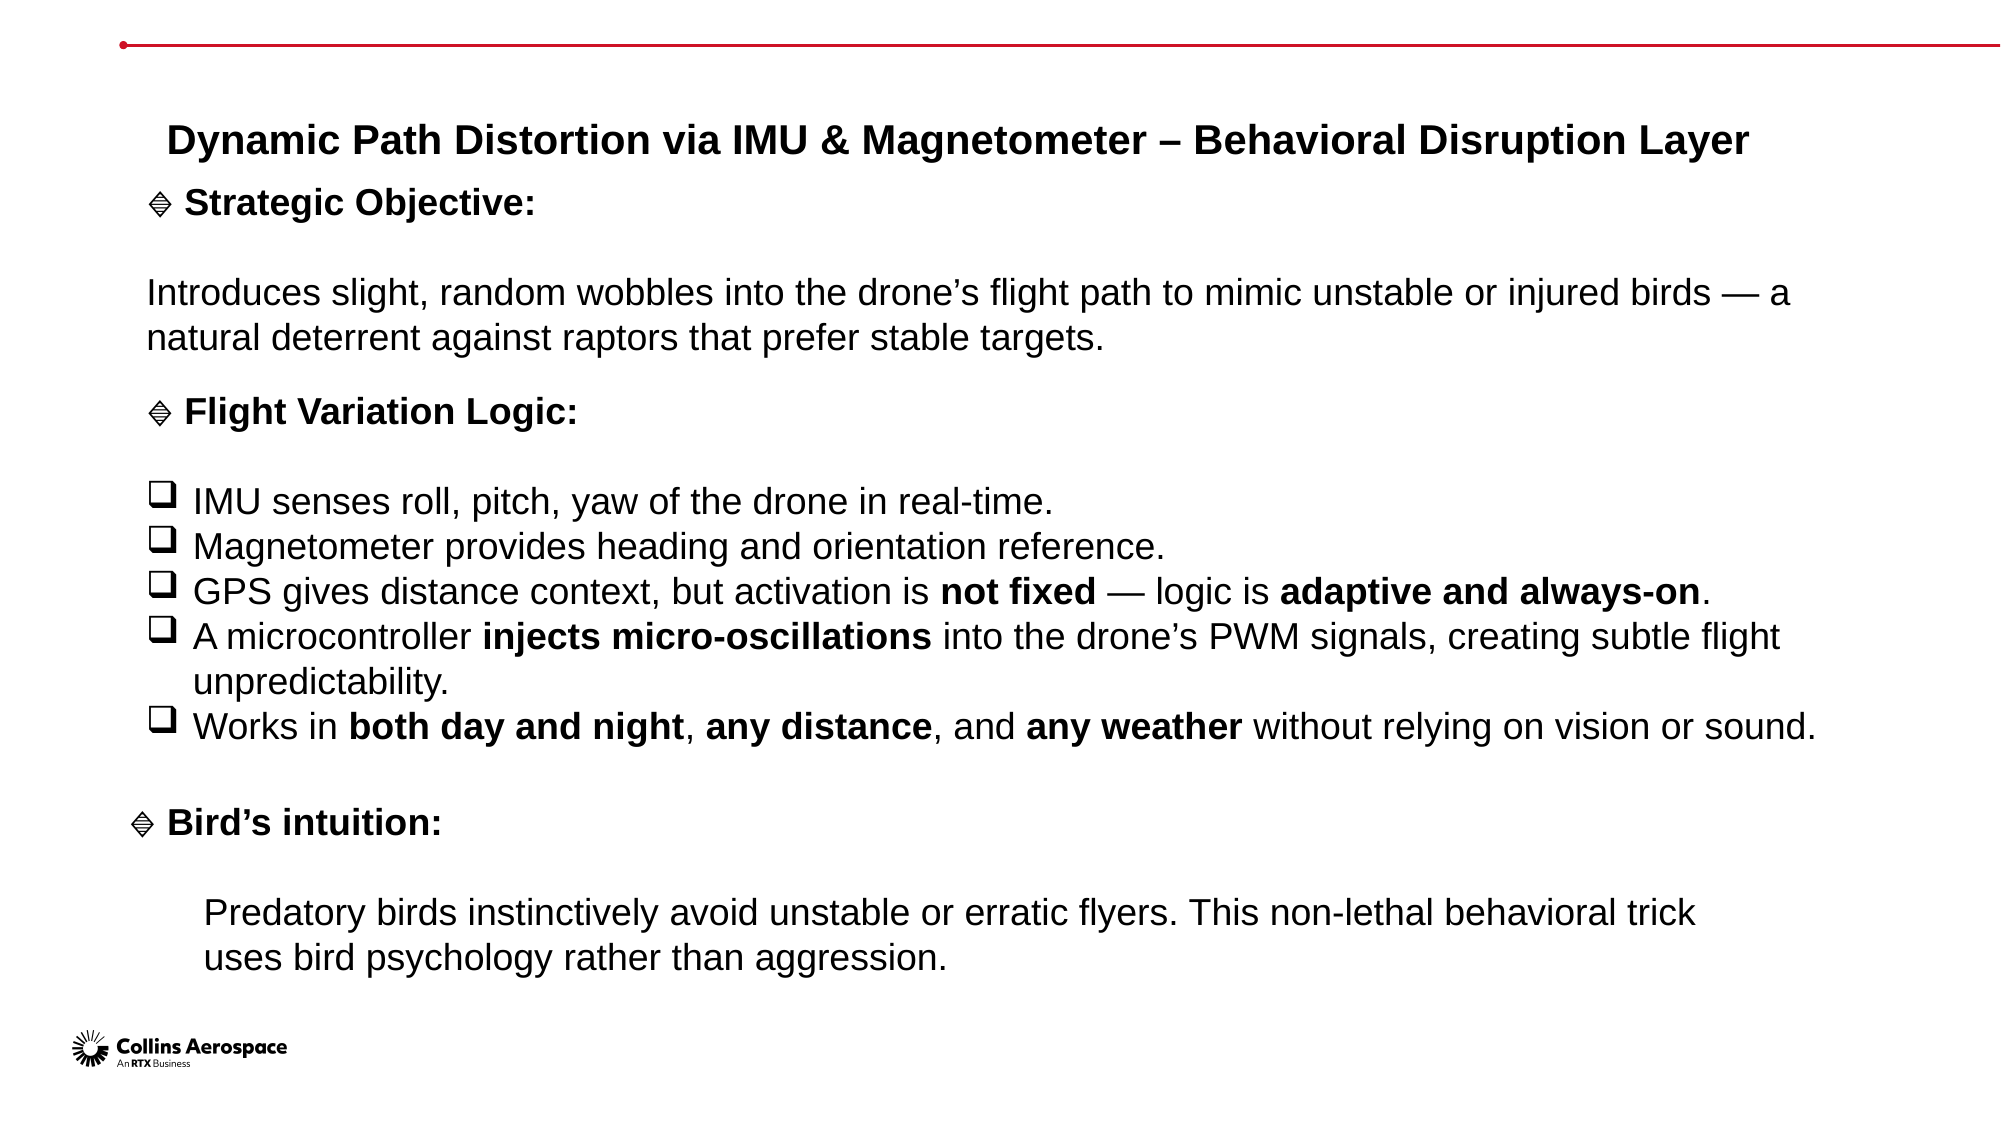

Dynamic Path Distortion via IMU & Magnetometer – Behavioral Disruption Layer
🔹 Strategic Objective:

Introduces slight, random wobbles into the drone’s flight path to mimic unstable or injured birds — a natural deterrent against raptors that prefer stable targets.

🔹 Flight Variation Logic:

IMU senses roll, pitch, yaw of the drone in real-time.
Magnetometer provides heading and orientation reference.
GPS gives distance context, but activation is not fixed — logic is adaptive and always-on.
A microcontroller injects micro-oscillations into the drone’s PWM signals, creating subtle flight unpredictability.
Works in both day and night, any distance, and any weather without relying on vision or sound.
🔹 Bird’s intuition:

Predatory birds instinctively avoid unstable or erratic flyers. This non-lethal behavioral trick uses bird psychology rather than aggression.